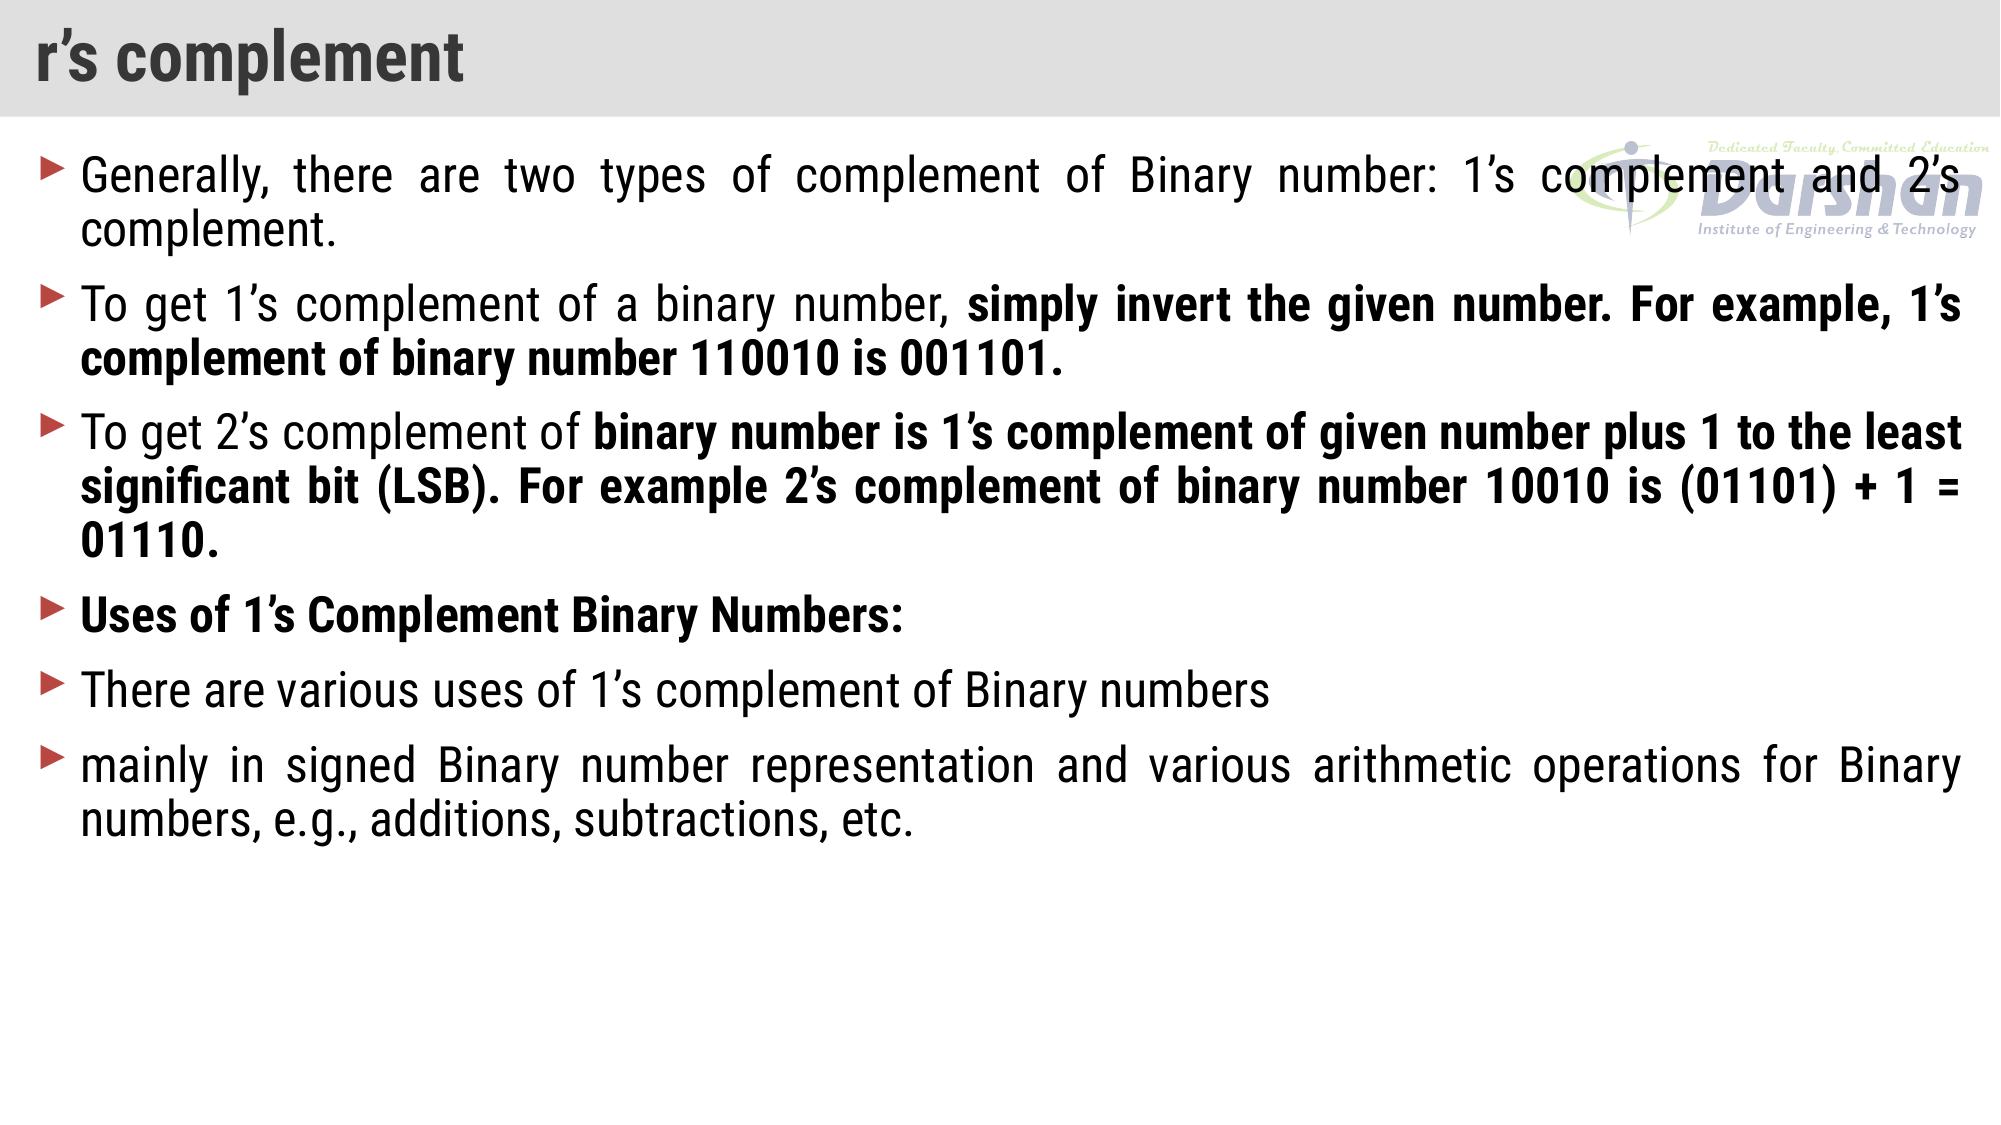

# r’s complement
Generally, there are two types of complement of Binary number: 1’s complement and 2’s complement.
To get 1’s complement of a binary number, simply invert the given number. For example, 1’s complement of binary number 110010 is 001101.
To get 2’s complement of binary number is 1’s complement of given number plus 1 to the least significant bit (LSB). For example 2’s complement of binary number 10010 is (01101) + 1 = 01110.
Uses of 1’s Complement Binary Numbers:
There are various uses of 1’s complement of Binary numbers
mainly in signed Binary number representation and various arithmetic operations for Binary numbers, e.g., additions, subtractions, etc.